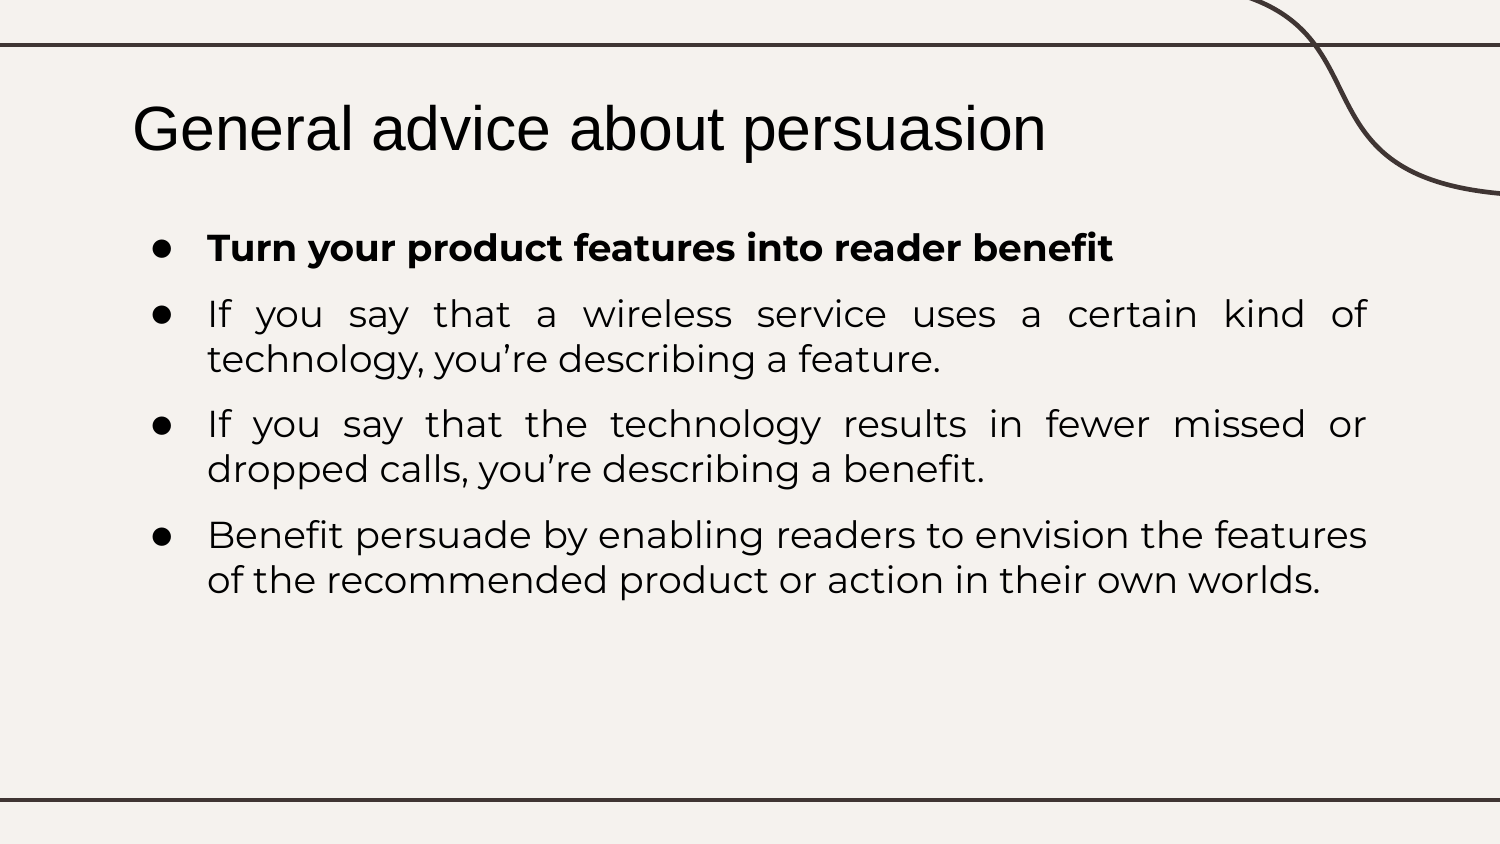

# General advice about persuasion
Turn your product features into reader benefit
If you say that a wireless service uses a certain kind of technology, you’re describing a feature.
If you say that the technology results in fewer missed or dropped calls, you’re describing a benefit.
Benefit persuade by enabling readers to envision the features of the recommended product or action in their own worlds.